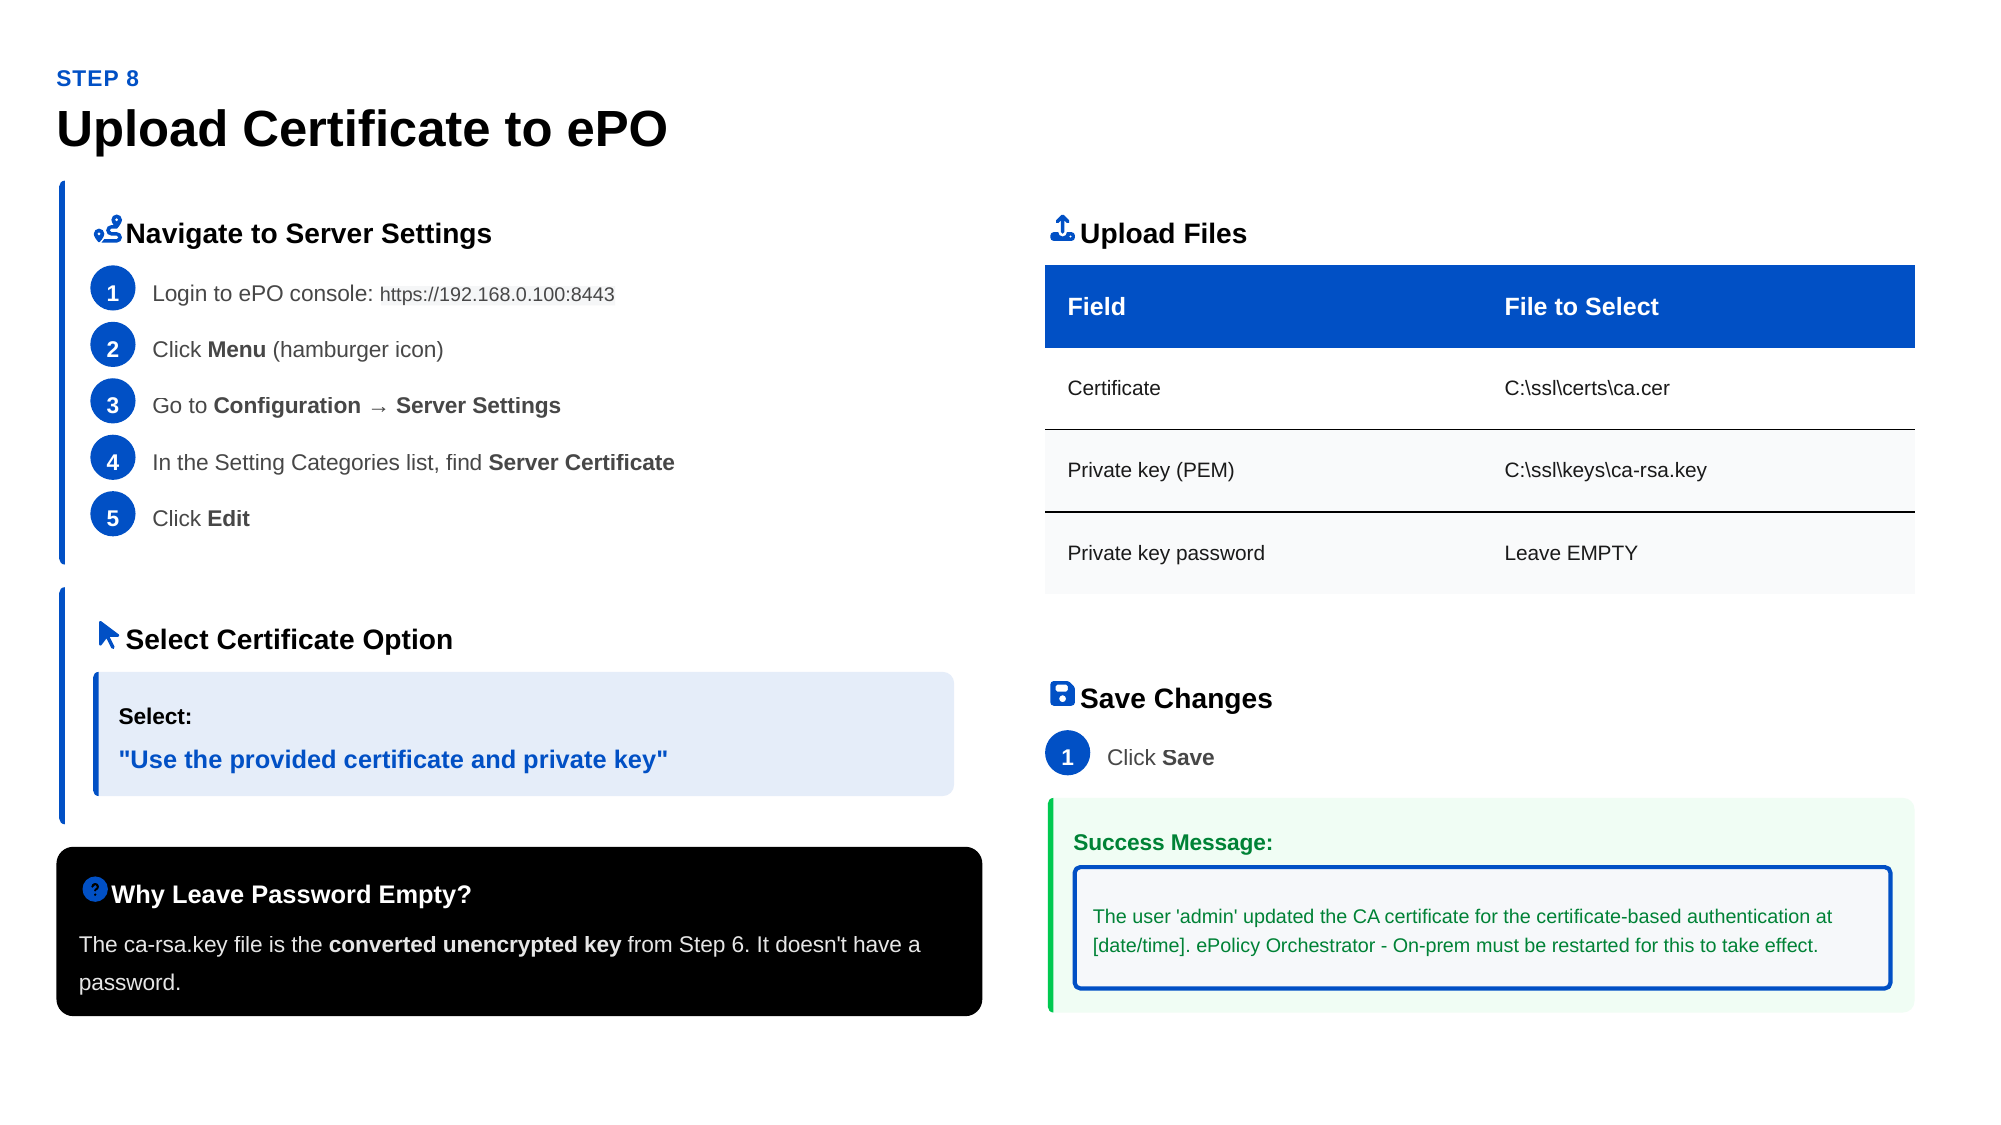

STEP 8
Upload Certificate to ePO

Navigate to Server Settings
Upload Files

1

Login to ePO console: https://192.168.0.100:8443
| Field | File to Select |
| --- | --- |
| Certificate | C:\ssl\certs\ca.cer |
| Private key (PEM) | C:\ssl\keys\ca-rsa.key |
| Private key password | Leave EMPTY |
2

Click Menu (hamburger icon)
3

Go to Configuration → Server Settings
4

In the Setting Categories list, find Server Certificate
5

Click Edit

Select Certificate Option

Save Changes

Select:
1

Click Save
"Use the provided certificate and private key"

Success Message:

Why Leave Password Empty?

The user 'admin' updated the CA certificate for the certificate-based authentication at [date/time]. ePolicy Orchestrator - On-prem must be restarted for this to take effect.
The ca-rsa.key file is the converted unencrypted key from Step 6. It doesn't have a password.